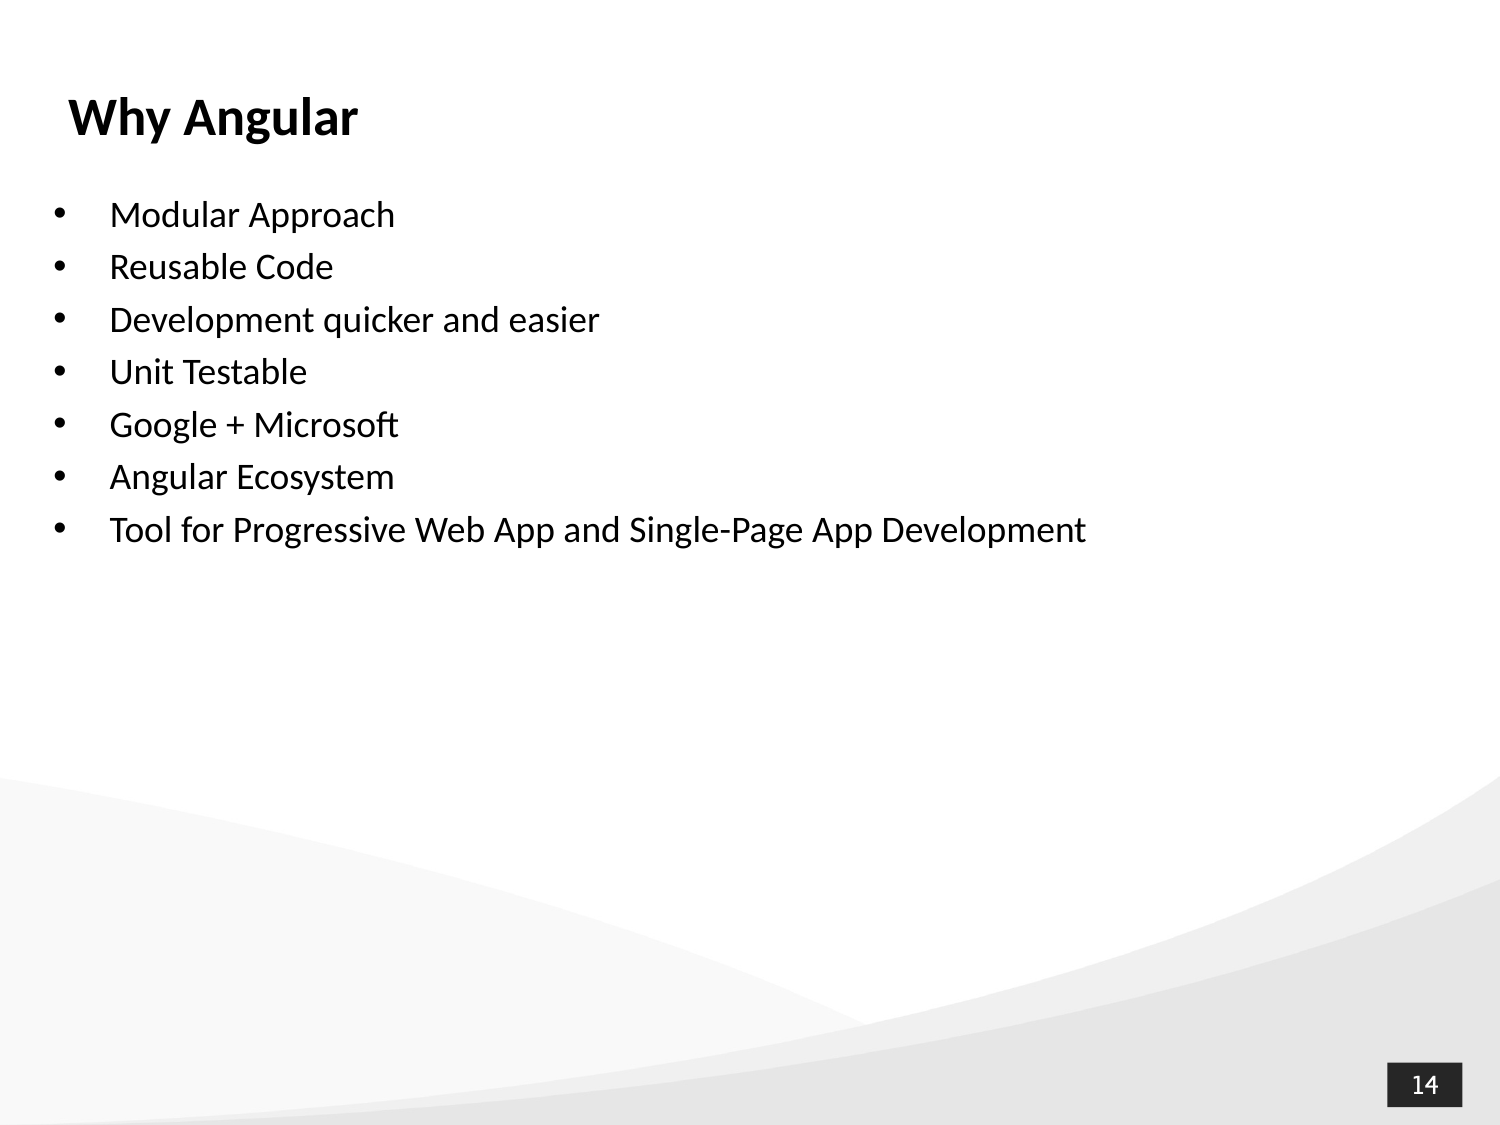

Why Angular
Modular Approach
Reusable Code
Development quicker and easier
Unit Testable
Google + Microsoft
Angular Ecosystem
Tool for Progressive Web App and Single-Page App Development